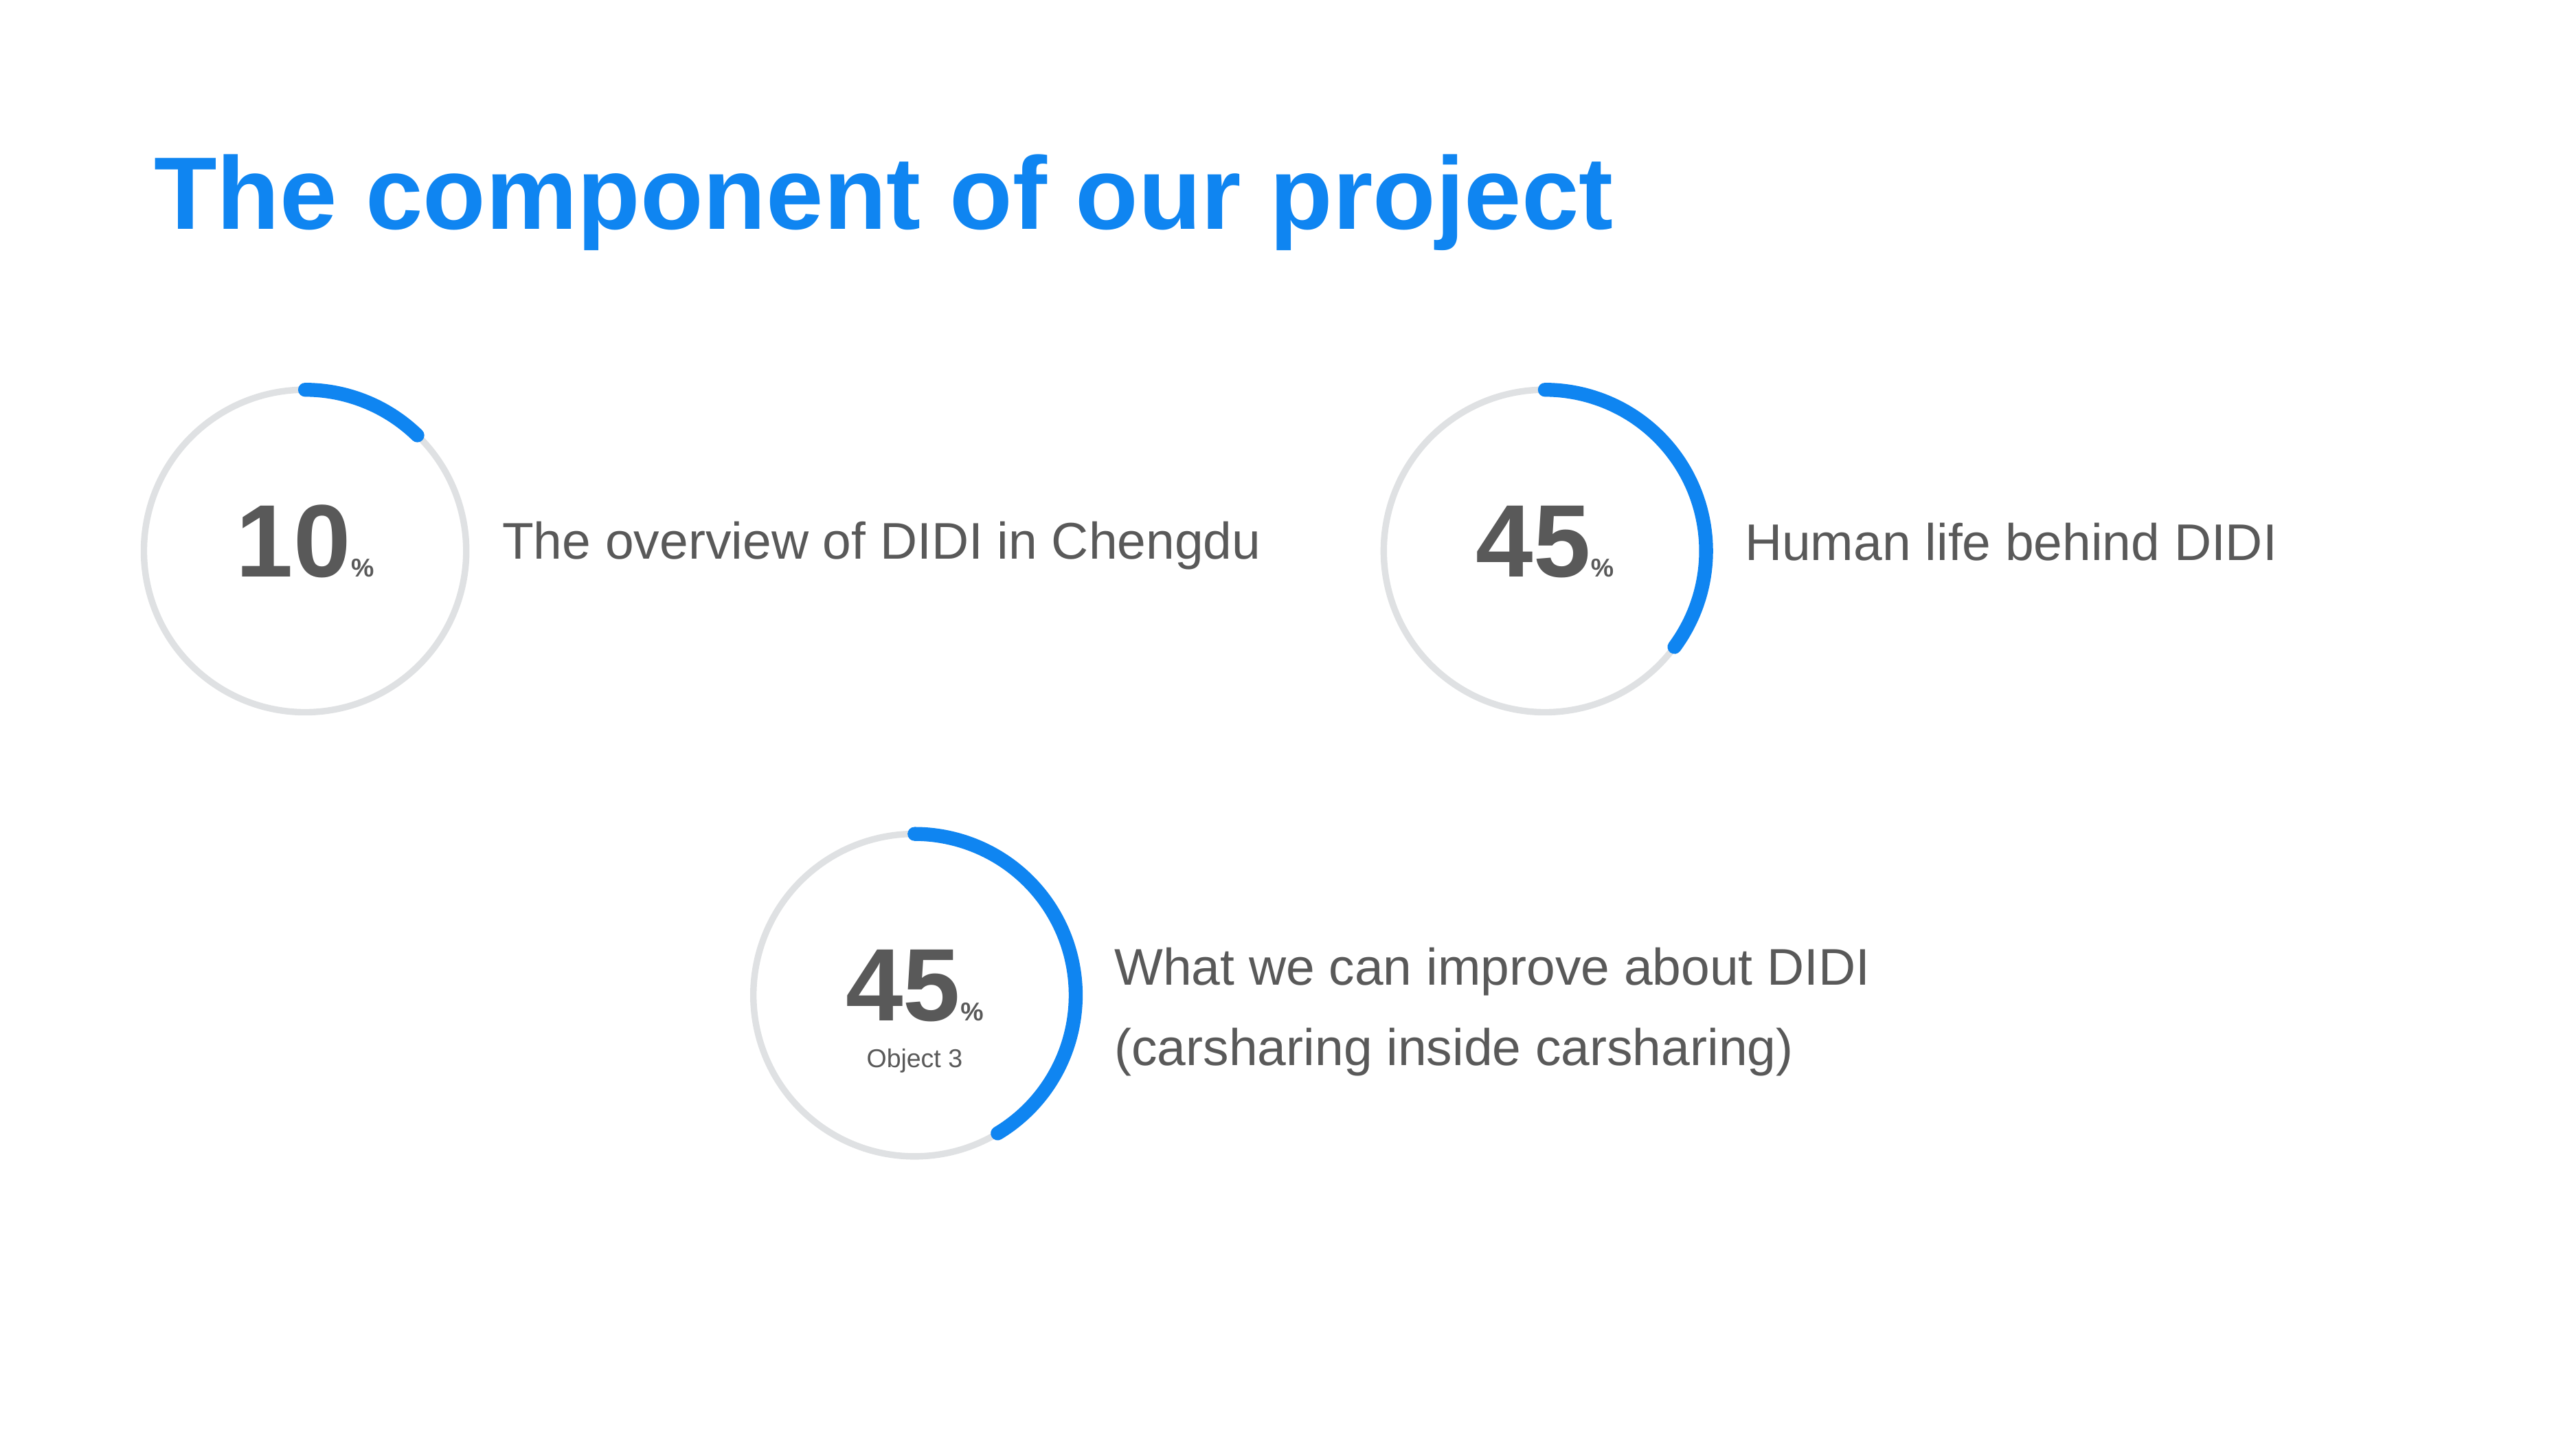

The component of our project

10%

45%

The overview of DIDI in Chengdu
Human life behind DIDI
45%
Object 3

What we can improve about DIDI
(carsharing inside carsharing)